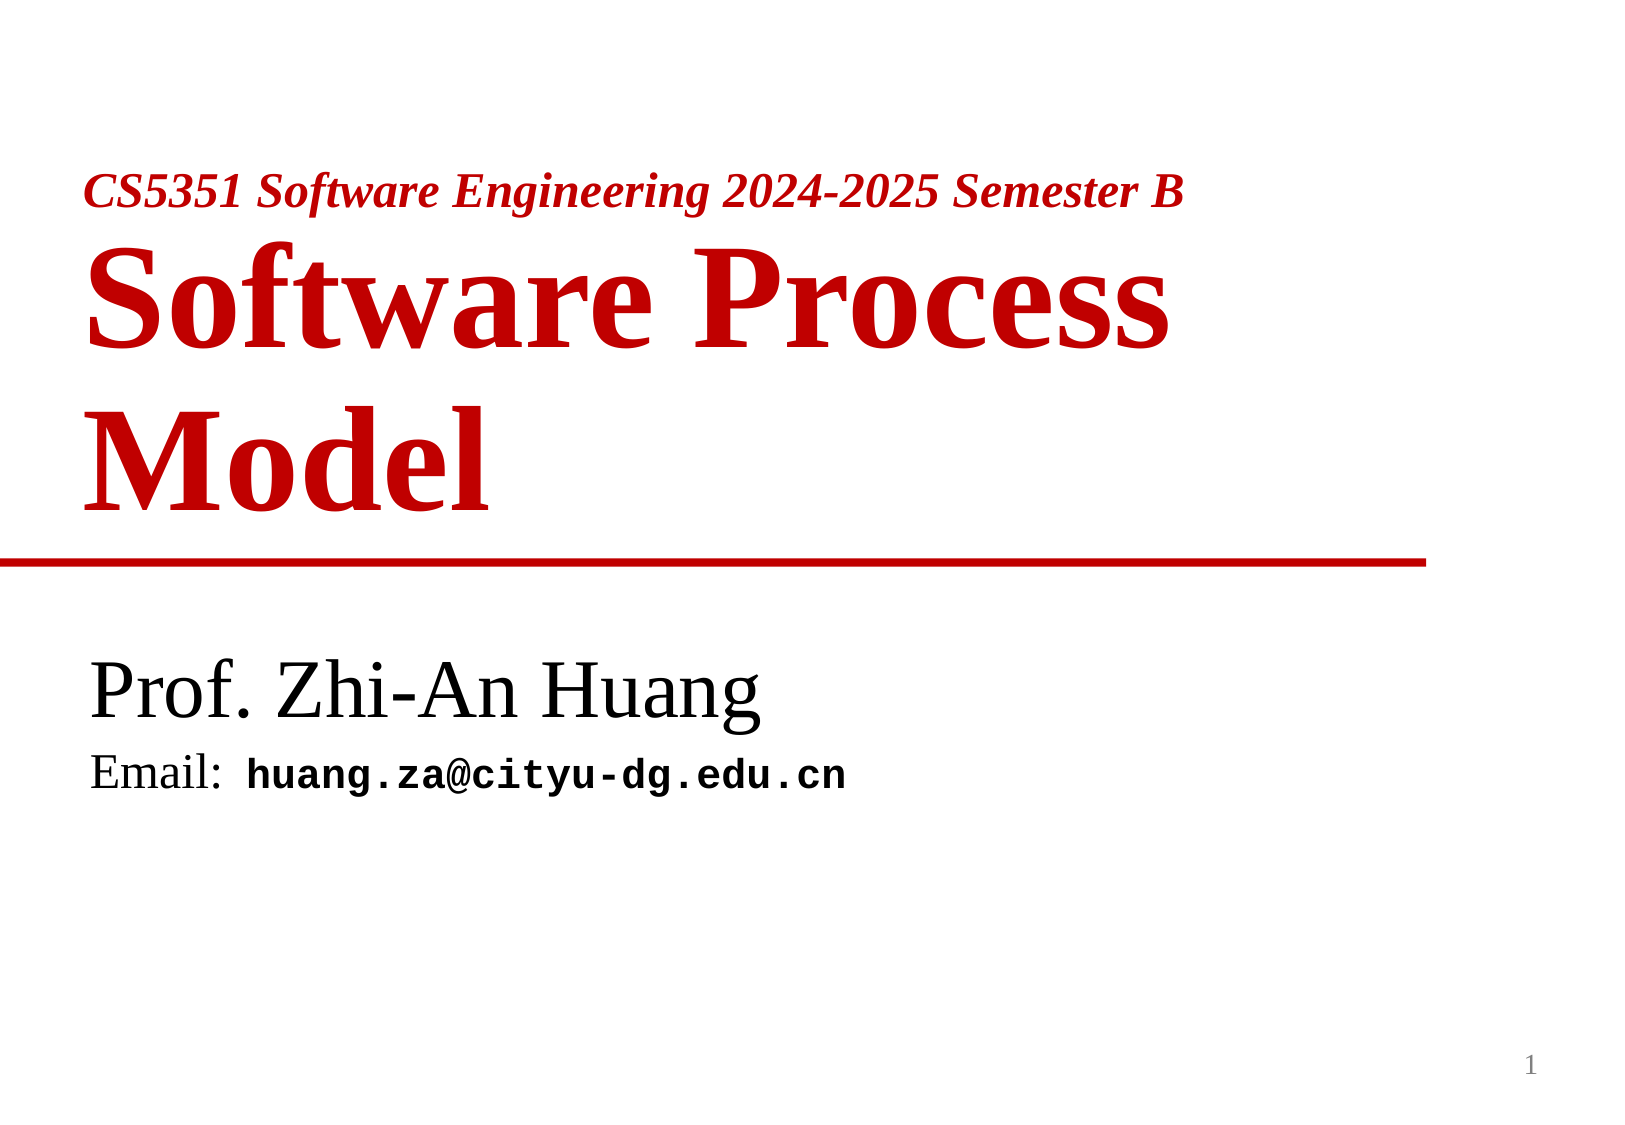

# CS5351 Software Engineering 2024-2025 Semester B Software Process Model
Prof. Zhi-An Huang
Email: huang.za@cityu-dg.edu.cn

1